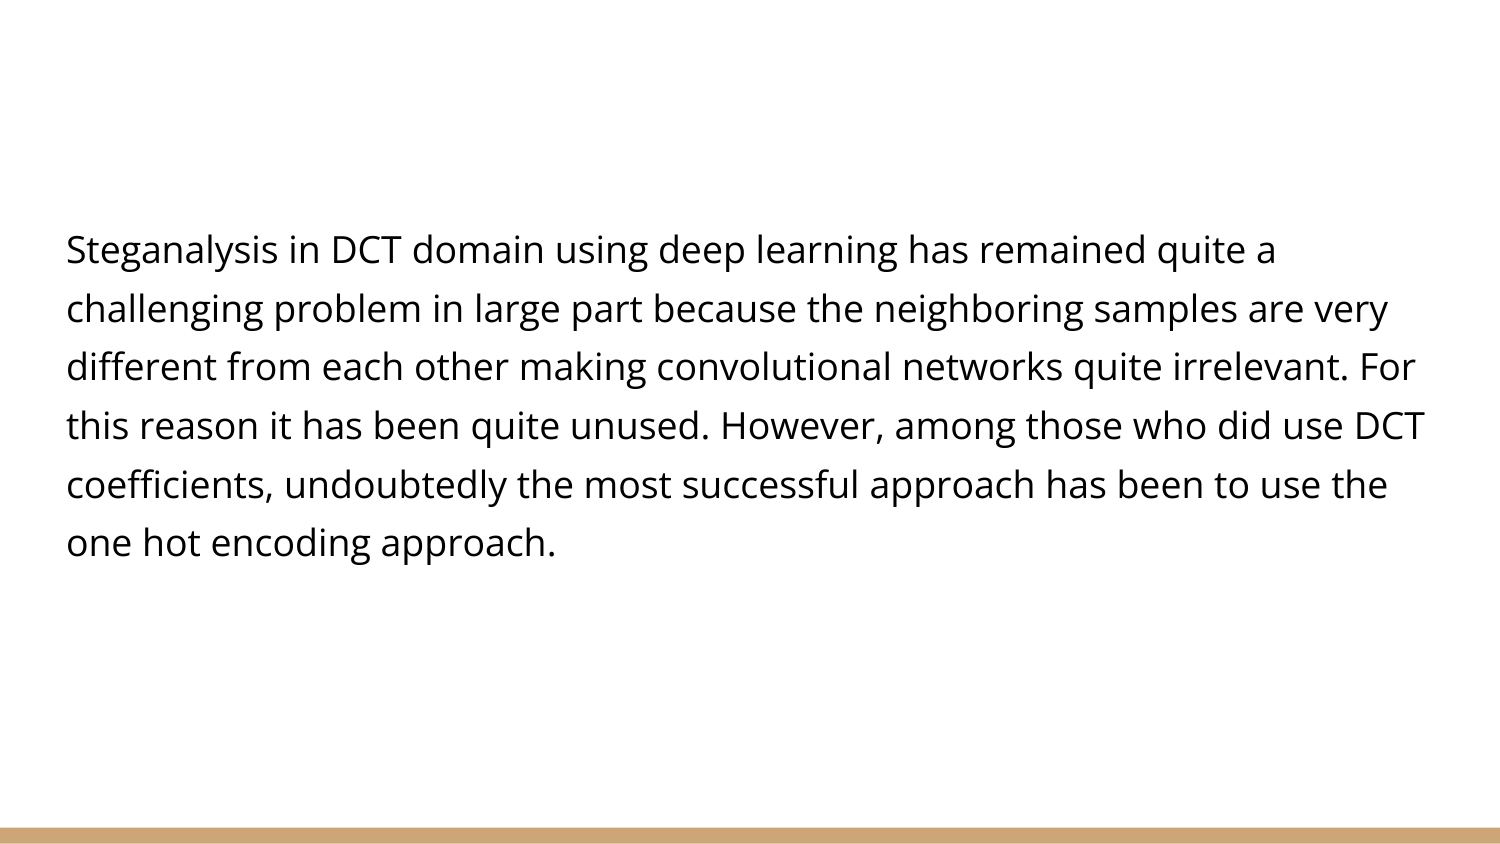

#
Steganalysis in DCT domain using deep learning has remained quite a challenging problem in large part because the neighboring samples are very different from each other making convolutional networks quite irrelevant. For this reason it has been quite unused. However, among those who did use DCT coefficients, undoubtedly the most successful approach has been to use the one hot encoding approach.